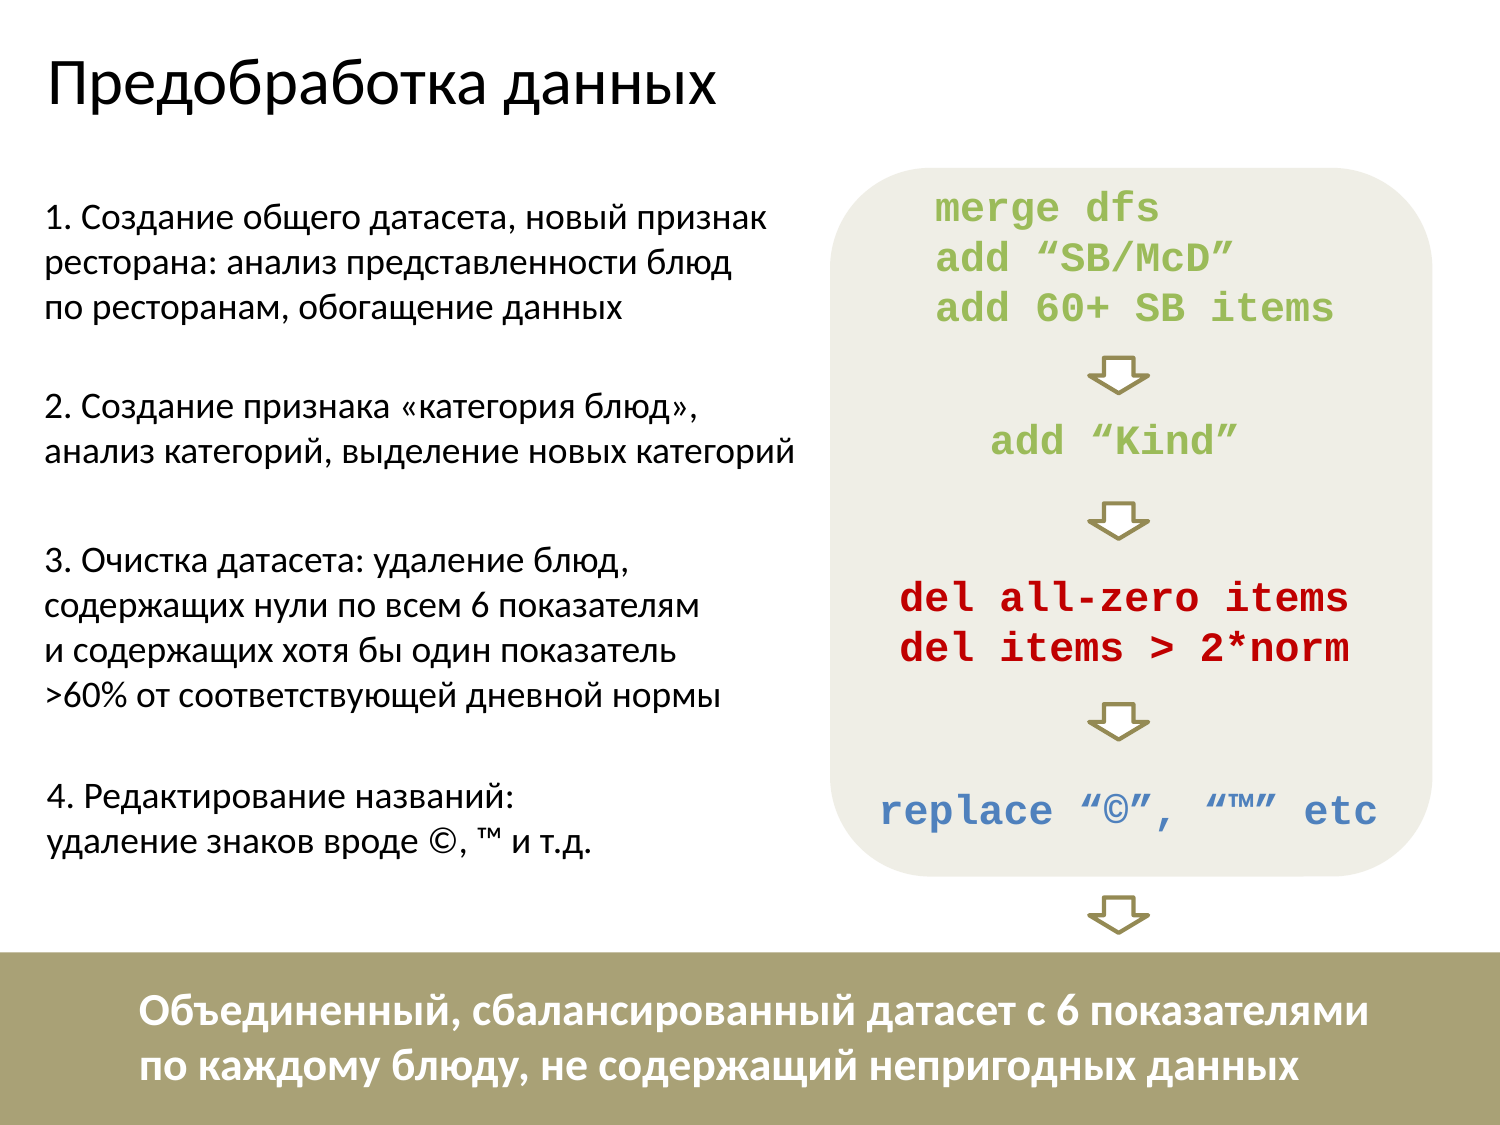

Предобработка данных

merge dfs
add “SB/McD”
add 60+ SB items

add “Kind”

del all-zero items
del items > 2*norm

replace “©”, “™” etc

1. Создание общего датасета, новый признак  ресторана: анализ представленности блюд
по ресторанам, обогащение данных
2. Создание признака «категория блюд»,
анализ категорий, выделение новых категорий
3. Очистка датасета: удаление блюд, содержащих нули по всем 6 показателям
и содержащих хотя бы один показатель  >60% от соответствующей дневной нормы
4. Редактирование названий: удаление знаков вроде ©, ™ и т.д.

Oбъединенный, сбалансированный датасет с 6 показателями
по каждому блюду, не содержащий непригодных данных